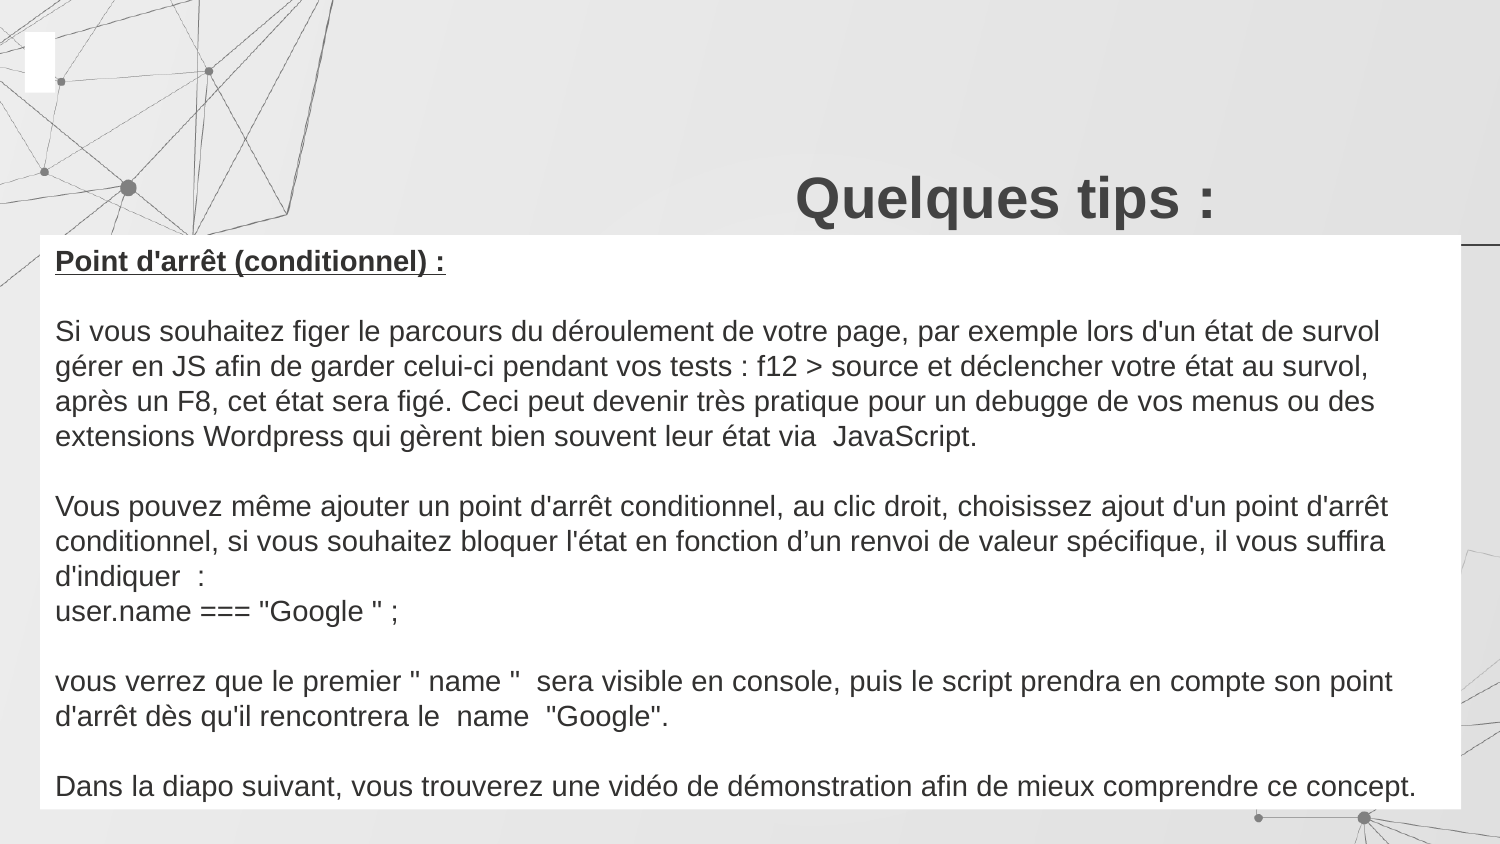

# Quelques tips :

Point d'arrêt (conditionnel) :
Si vous souhaitez figer le parcours du déroulement de votre page, par exemple lors d'un état de survol gérer en JS afin de garder celui-ci pendant vos tests : f12 > source et déclencher votre état au survol, après un F8, cet état sera figé. Ceci peut devenir très pratique pour un debugge de vos menus ou des extensions Wordpress qui gèrent bien souvent leur état via  JavaScript.
Vous pouvez même ajouter un point d'arrêt conditionnel, au clic droit, choisissez ajout d'un point d'arrêt conditionnel, si vous souhaitez bloquer l'état en fonction d’un renvoi de valeur spécifique, il vous suffira d'indiquer  :
user.name === "Google " ;

vous verrez que le premier " name "  sera visible en console, puis le script prendra en compte son point d'arrêt dès qu'il rencontrera le  name  "Google".

Dans la diapo suivant, vous trouverez une vidéo de démonstration afin de mieux comprendre ce concept.